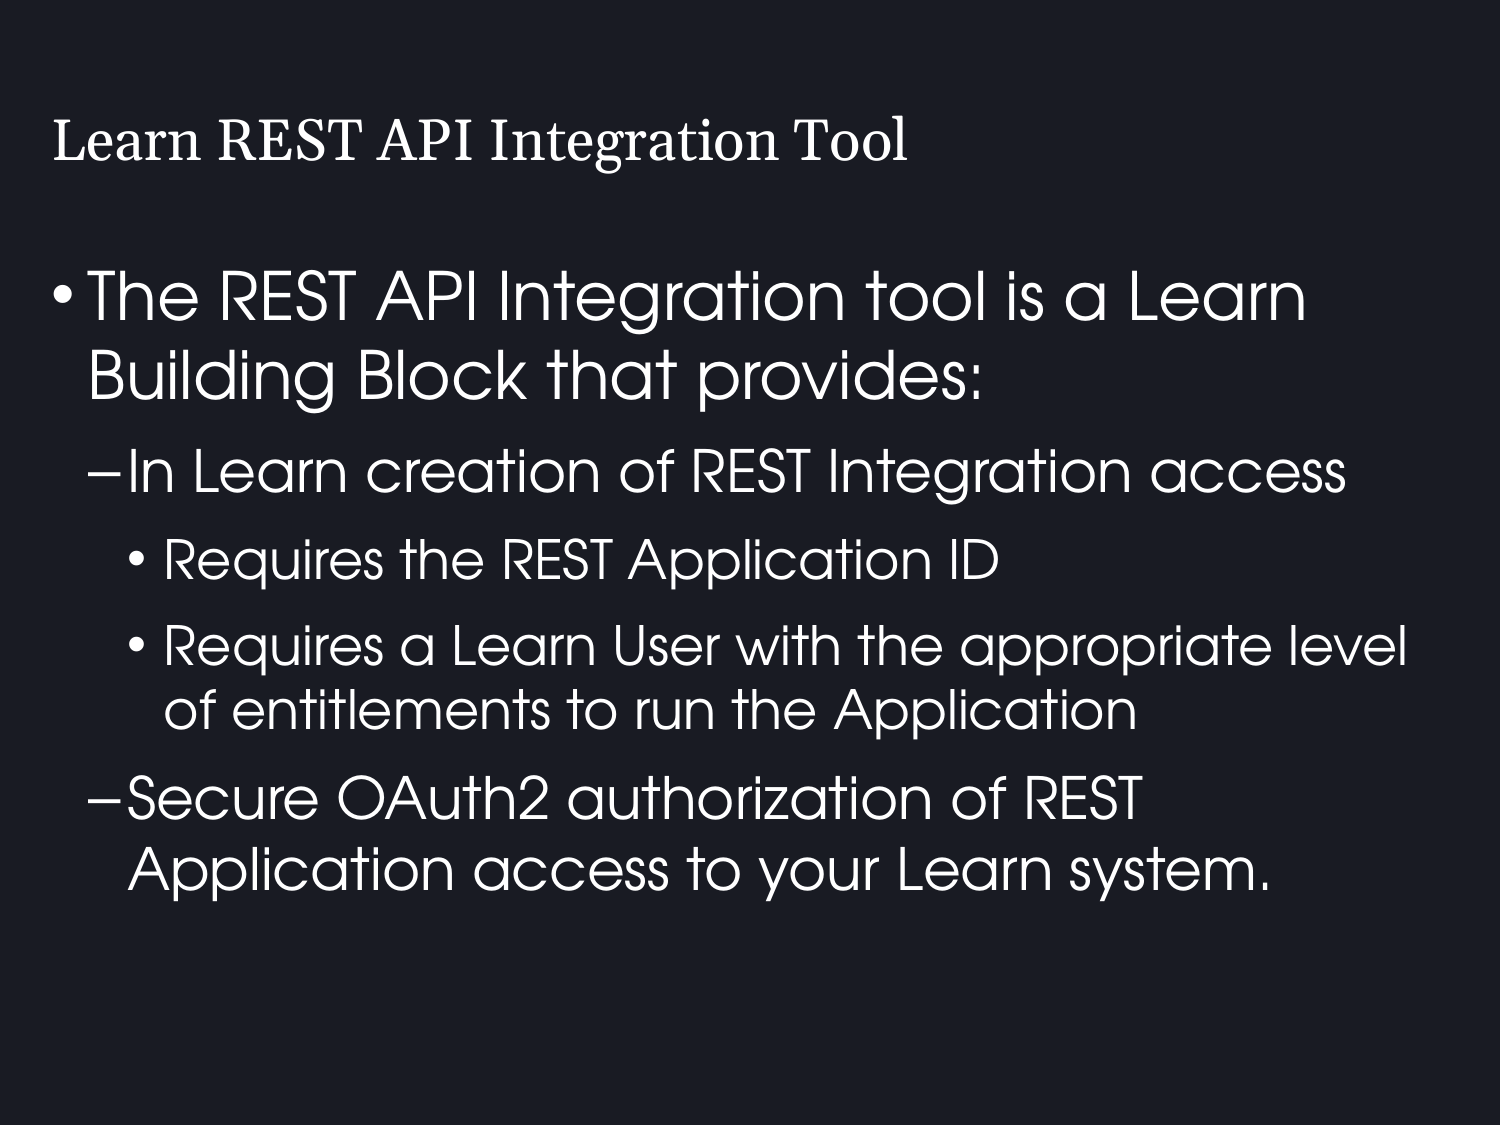

# Learn REST API Integration Tool
The REST API Integration tool is a Learn Building Block that provides:
In Learn creation of REST Integration access
Requires the REST Application ID
Requires a Learn User with the appropriate level of entitlements to run the Application
Secure OAuth2 authorization of REST Application access to your Learn system.